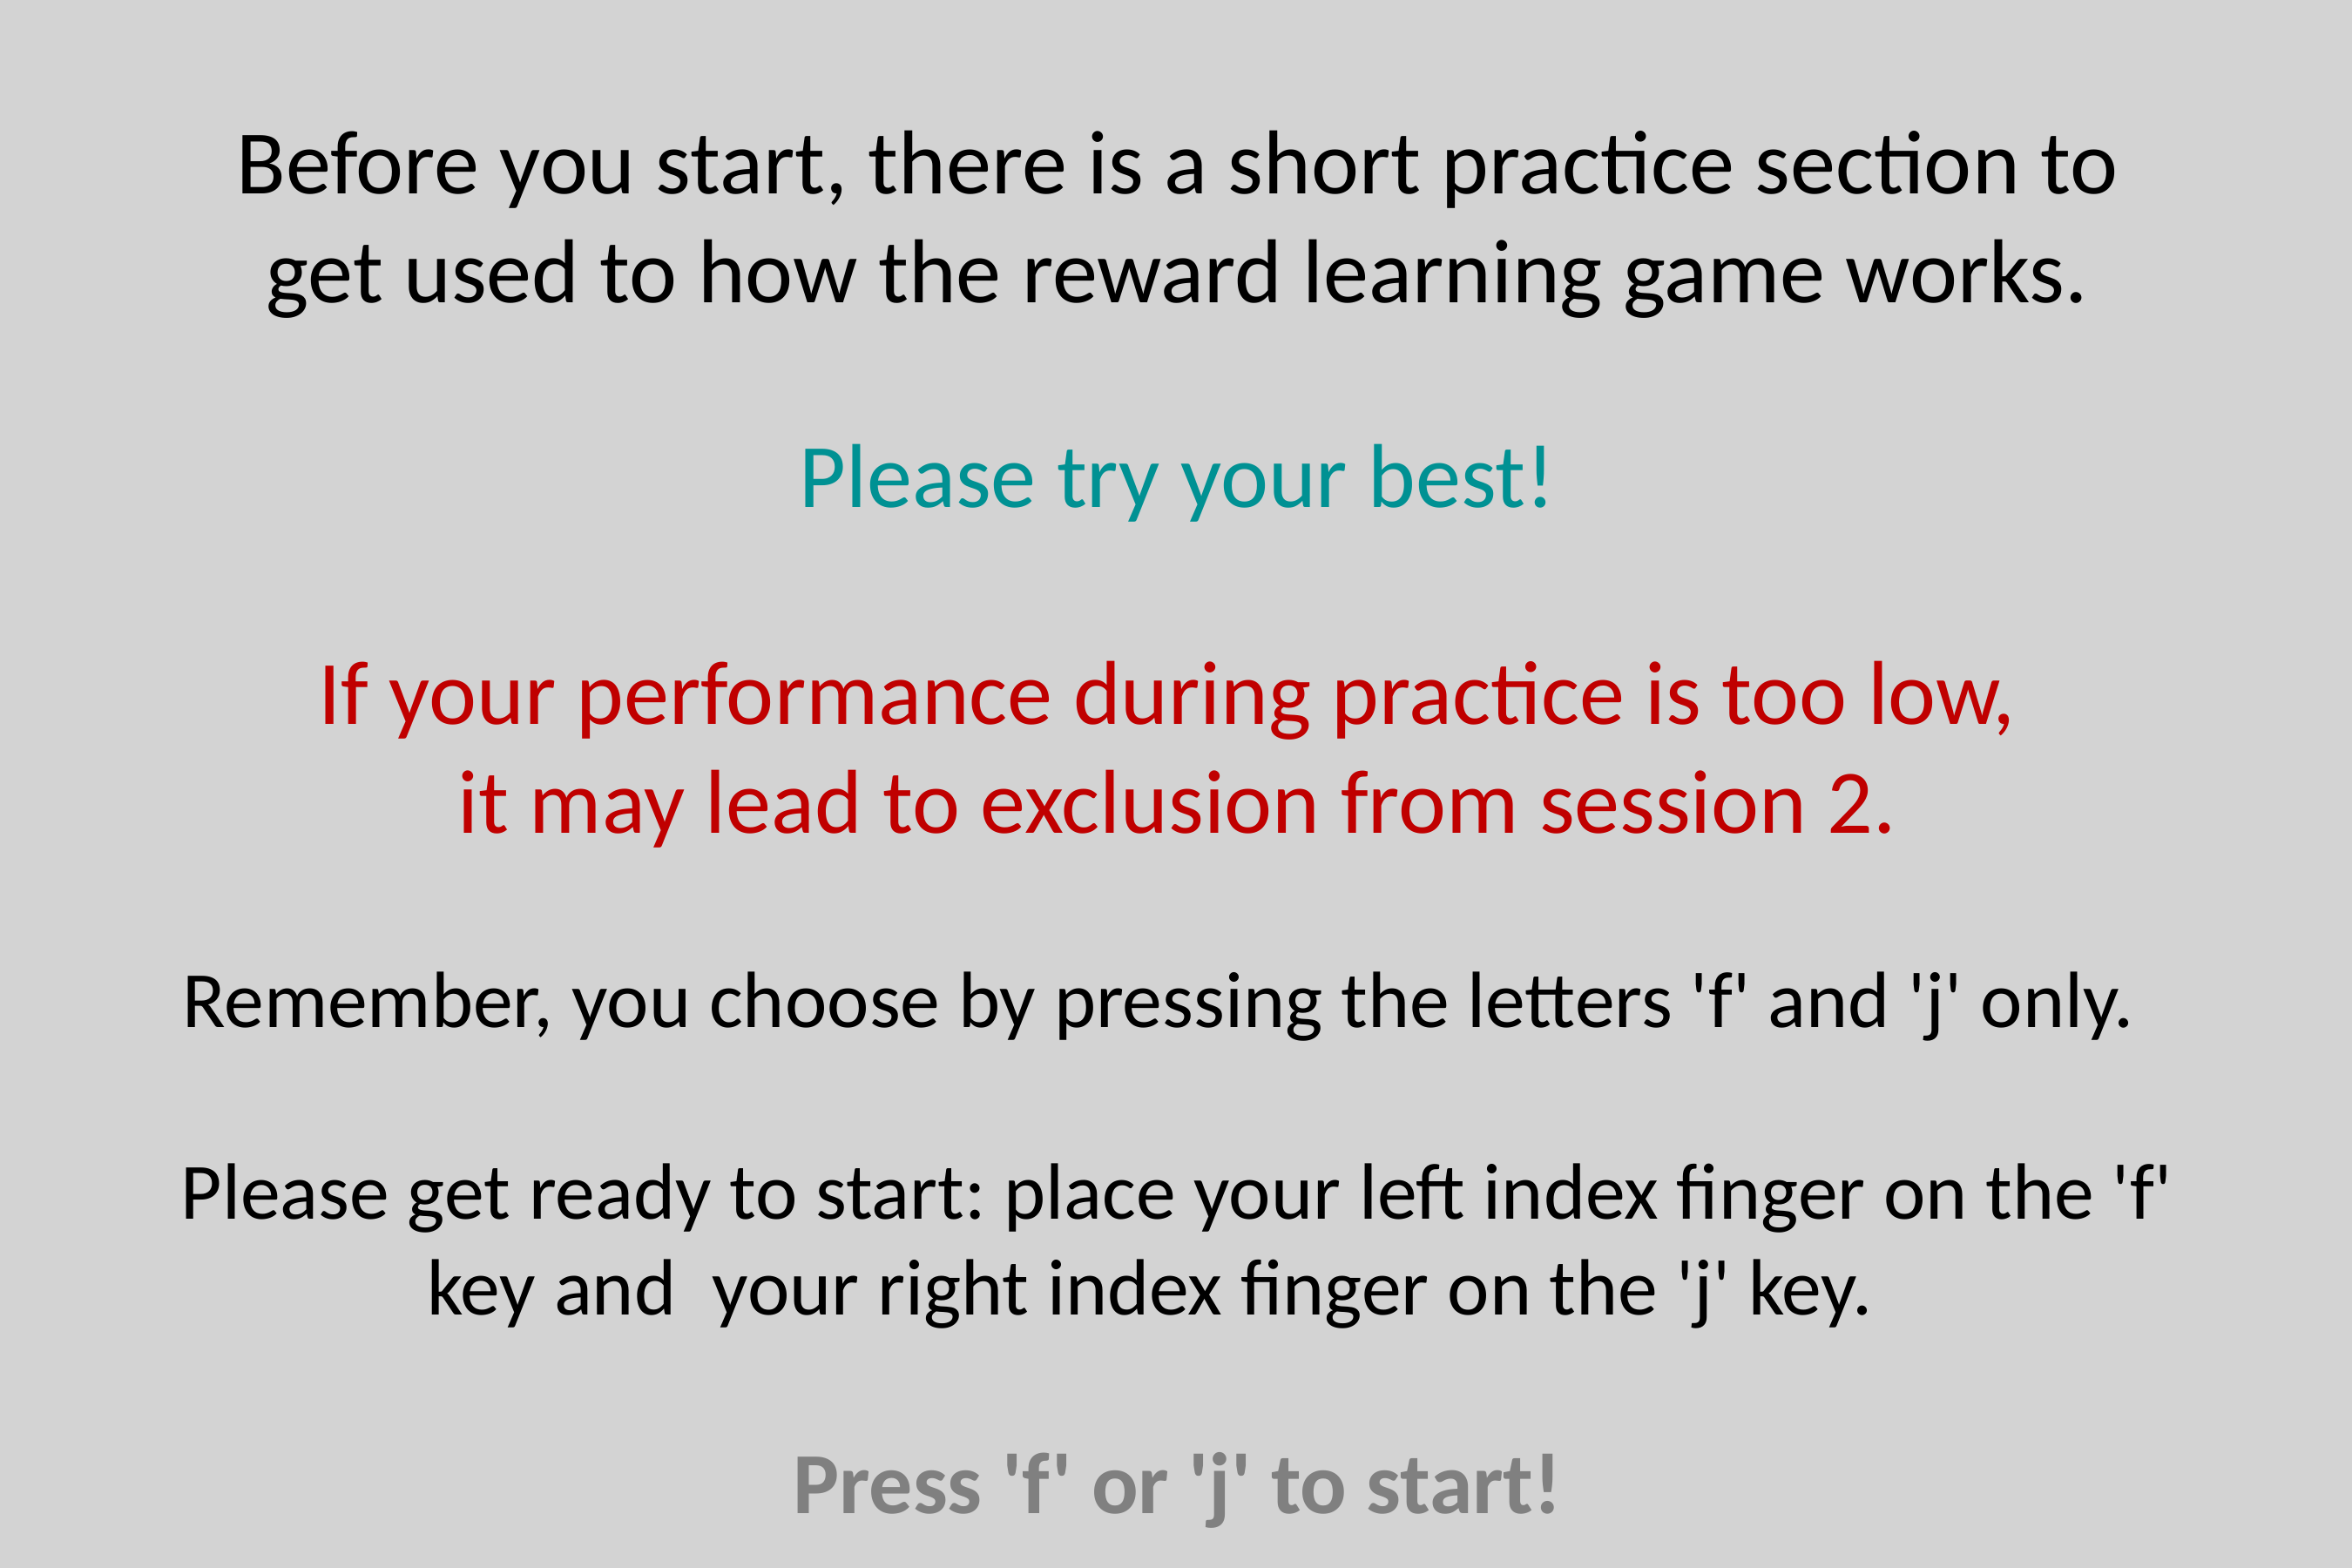

Before you start, there is a short practice section to get used to how the reward learning game works.

Please try your best!

If your performance during practice is too low,
it may lead to exclusion from session 2.

Remember, you choose by pressing the letters 'f' and 'j' only.

Please get ready to start: place your left index finger on the 'f' key and  your right index finger on the 'j' key.

Press 'f' or 'j' to start!